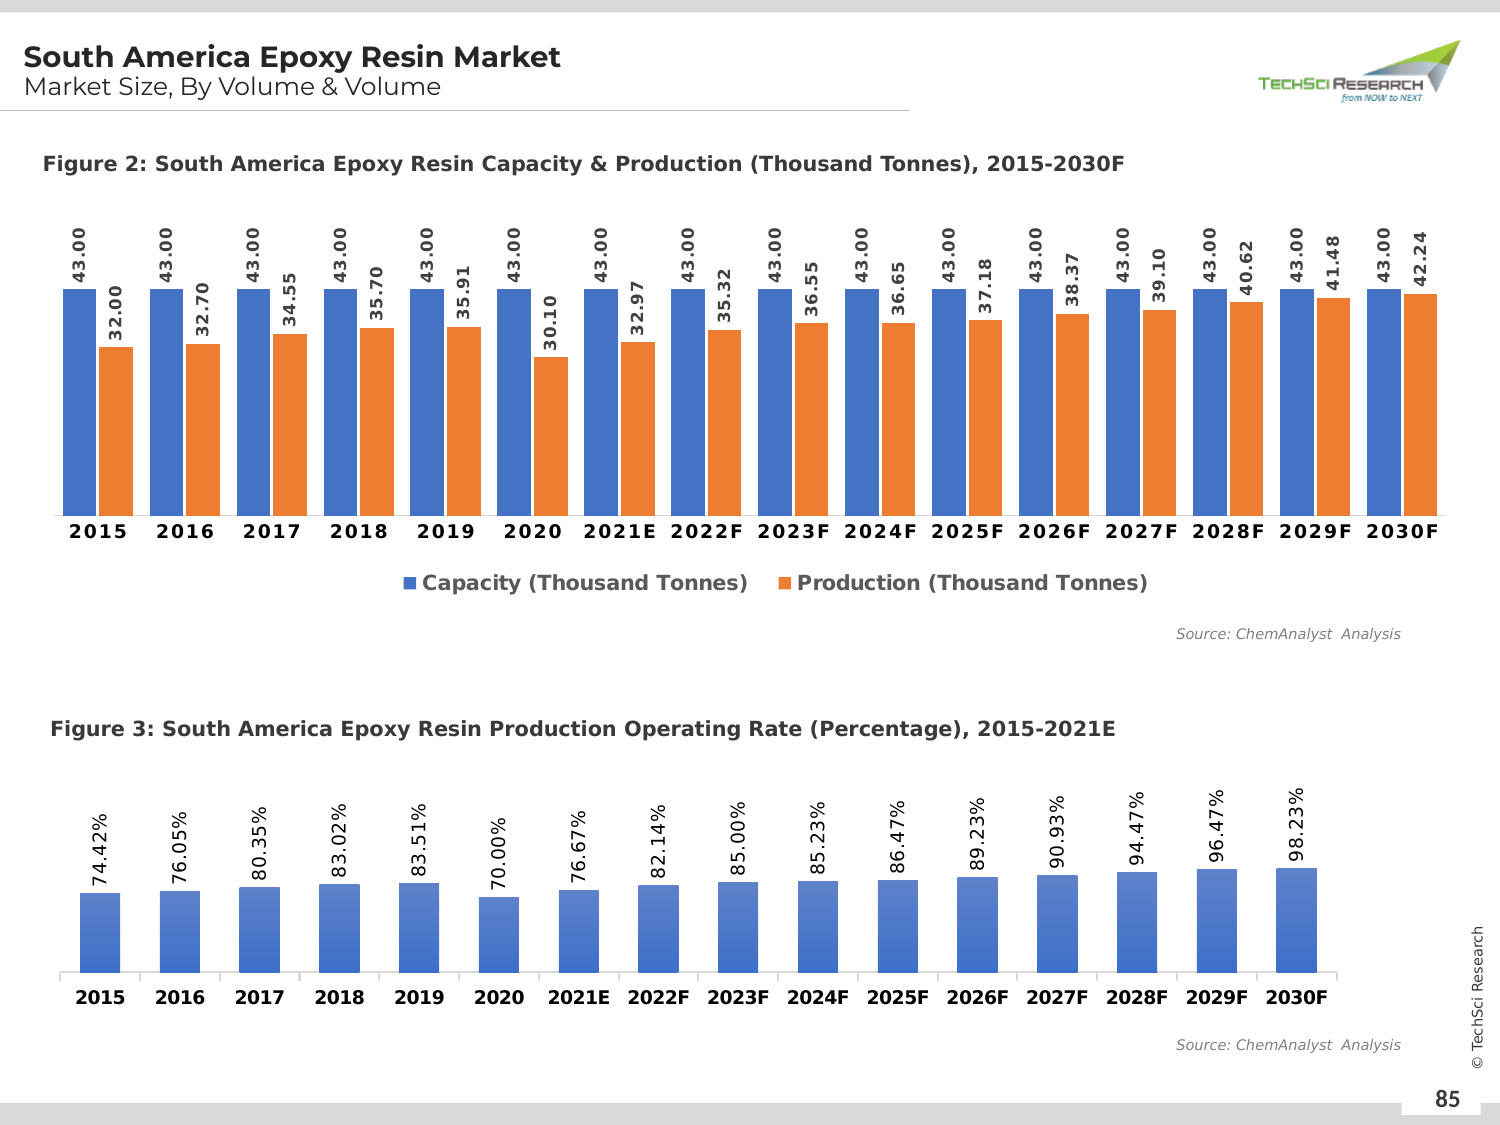

South America Epoxy Resin Market
Market Size, By Volume & Volume
Figure 2: South America Epoxy Resin Capacity & Production (Thousand Tonnes), 2015-2030F

### Chart

| Category | Capacity (Thousand Tonnes) | Production (Thousand Tonnes) |
|---|---|---|
| 2015 | 43.0 | 32.0 |
| 2016 | 43.0 | 32.7 |
| 2017 | 43.0 | 34.55 |
| 2018 | 43.0 | 35.7 |
| 2019 | 43.0 | 35.91 |
| 2020 | 43.0 | 30.1 |
| 2021E | 43.0 | 32.97 |
| 2022F | 43.0 | 35.32 |
| 2023F | 43.0 | 36.550000000000004 |
| 2024F | 43.0 | 36.650000000000006 |
| 2025F | 43.0 | 37.18 |
| 2026F | 43.0 | 38.37 |
| 2027F | 43.0 | 39.099999999999994 |
| 2028F | 43.0 | 40.62 |
| 2029F | 43.0 | 41.480000000000004 |
| 2030F | 43.0 | 42.239999999999995 |
Source: ChemAnalyst  Analysis
Figure 3: South America Epoxy Resin Production Operating Rate (Percentage), 2015-2021E

### Chart

| Category | Value (USD Billion) |
|---|---|
| 2015 | 0.7441860465116279 |
| 2016 | 0.7604651162790699 |
| 2017 | 0.8034883720930232 |
| 2018 | 0.830232558139535 |
| 2019 | 0.8351162790697674 |
| 2020 | 0.7000000000000001 |
| 2021E | 0.7667441860465116 |
| 2022F | 0.8213953488372093 |
| 2023F | 0.8500000000000001 |
| 2024F | 0.852325581395349 |
| 2025F | 0.8646511627906976 |
| 2026F | 0.8923255813953488 |
| 2027F | 0.9093023255813952 |
| 2028F | 0.9446511627906976 |
| 2029F | 0.9646511627906977 |
| 2030F | 0.9823255813953488 |
Source: ChemAnalyst  Analysis